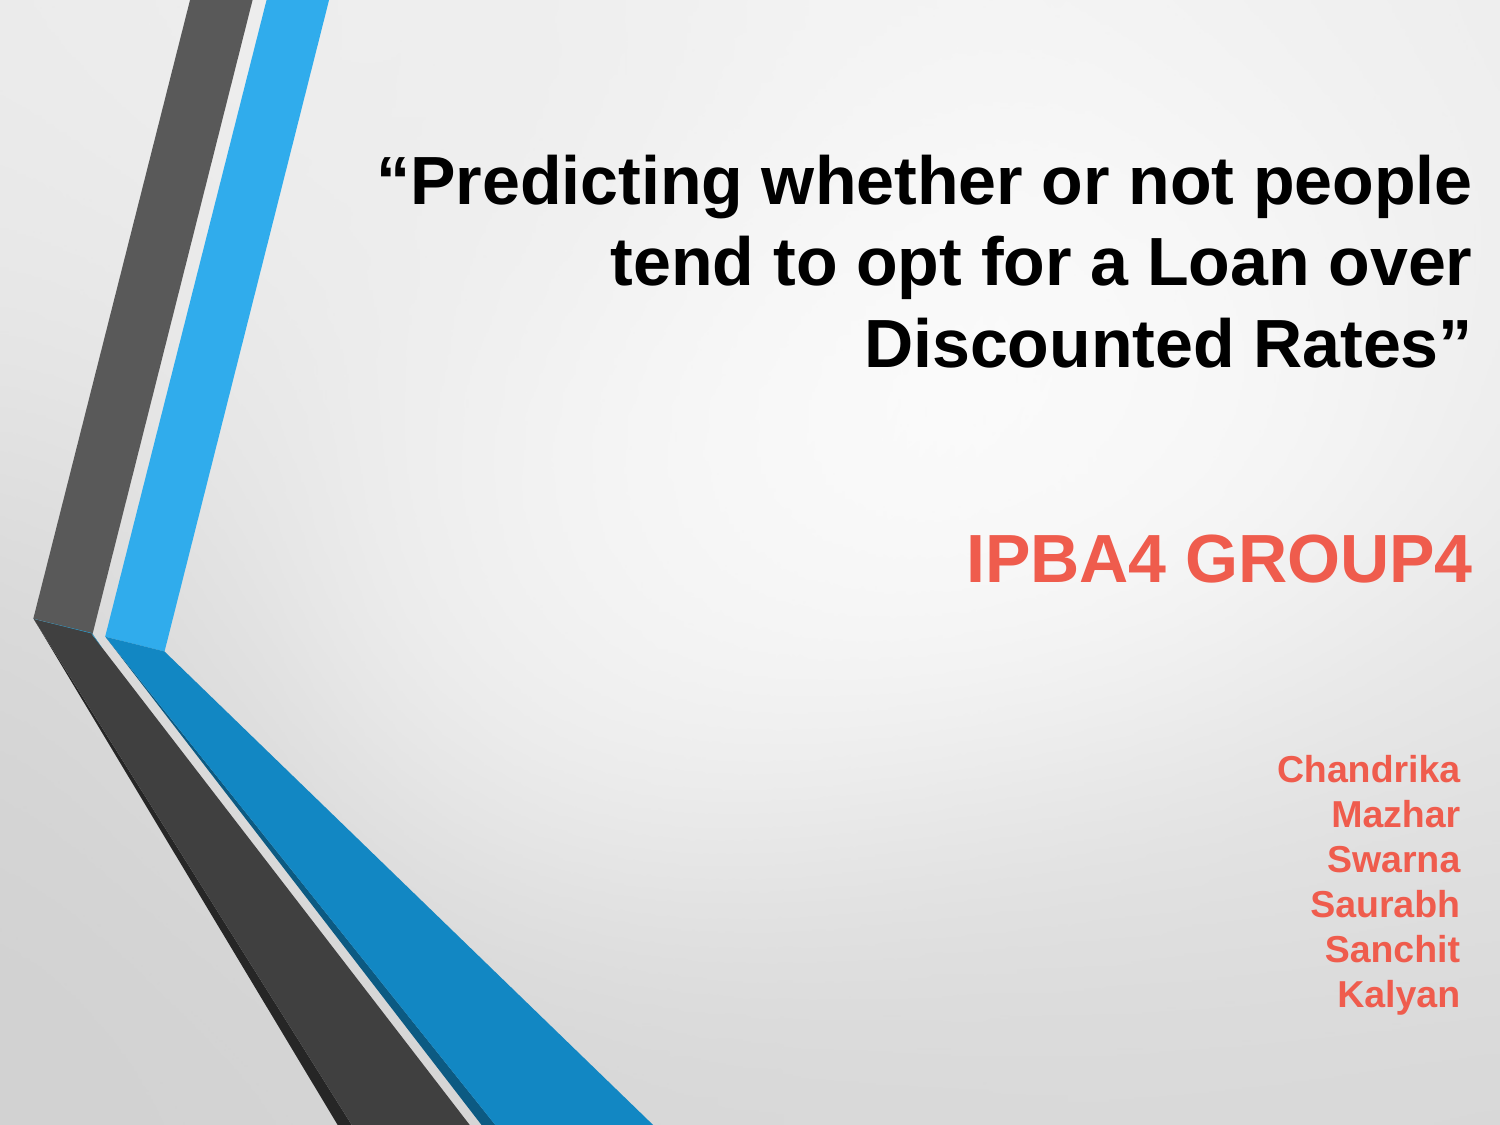

# “Predicting whether or not people tend to opt for a Loan over Discounted Rates” IPBA4 GROUP4
Chandrika
Mazhar
Swarna
Saurabh
Sanchit
Kalyan